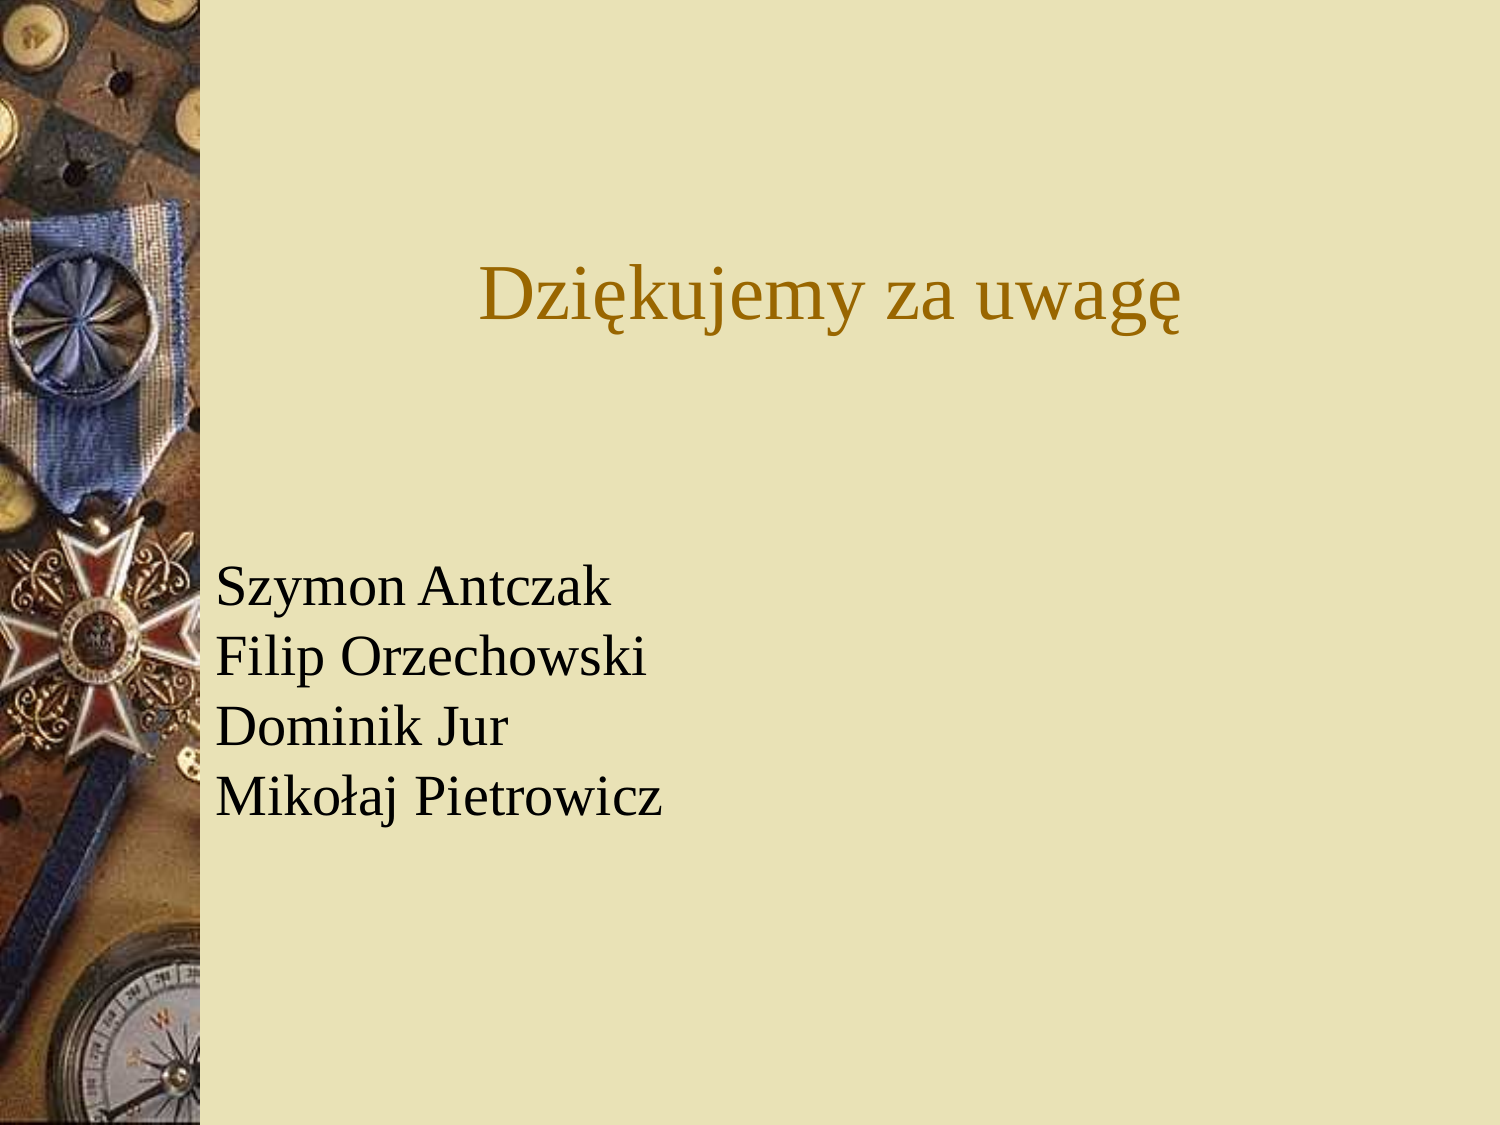

Dziękujemy za uwagę
Szymon Antczak
Filip Orzechowski
Dominik Jur
Mikołaj Pietrowicz